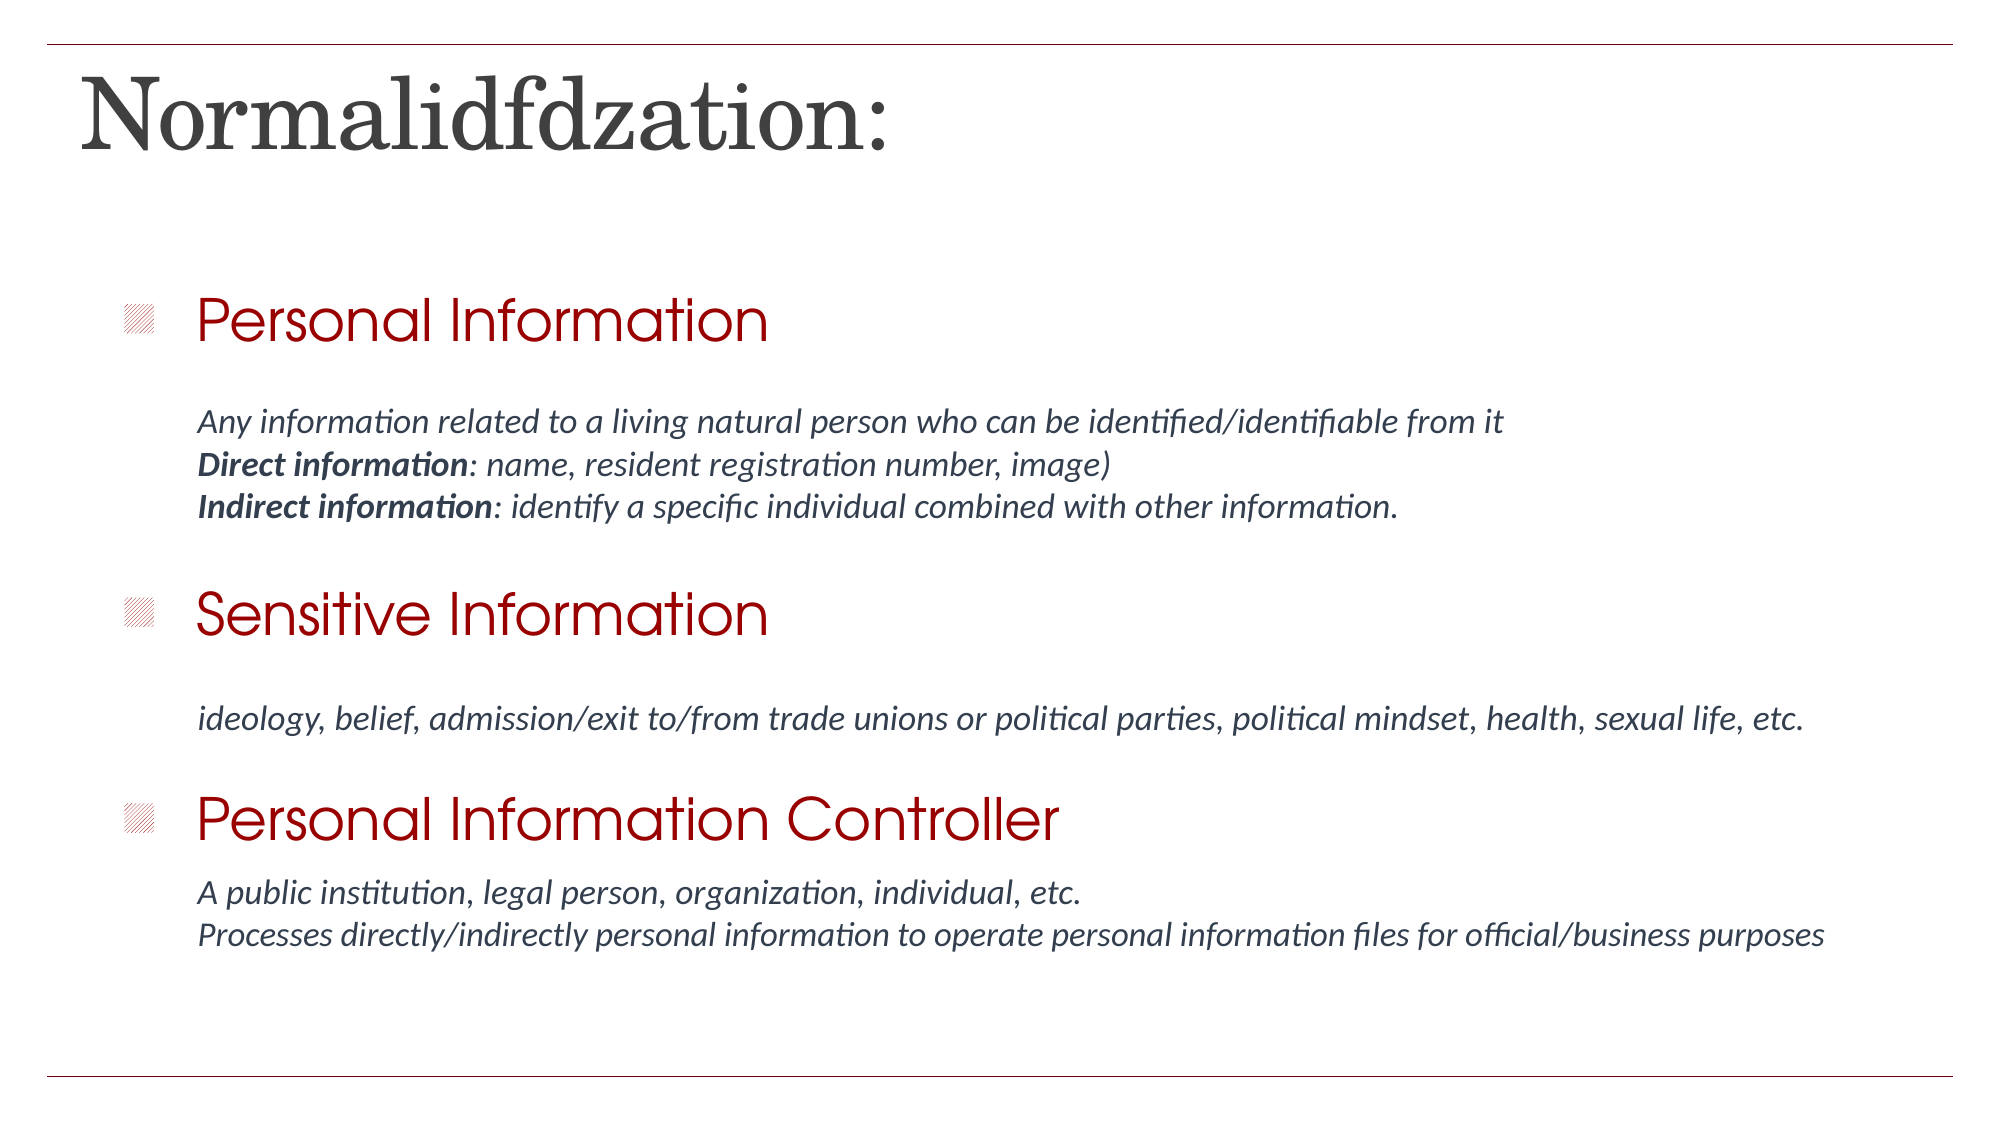

Normalidfdzation:
Personal Information

Any information related to a living natural person who can be identified/identifiable from it
Direct information: name, resident registration number, image)
Indirect information: identify a specific individual combined with other information.
Sensitive Information

ideology, belief, admission/exit to/from trade unions or political parties, political mindset, health, sexual life, etc.
Personal Information Controller

A public institution, legal person, organization, individual, etc.
Processes directly/indirectly personal information to operate personal information files for official/business purposes